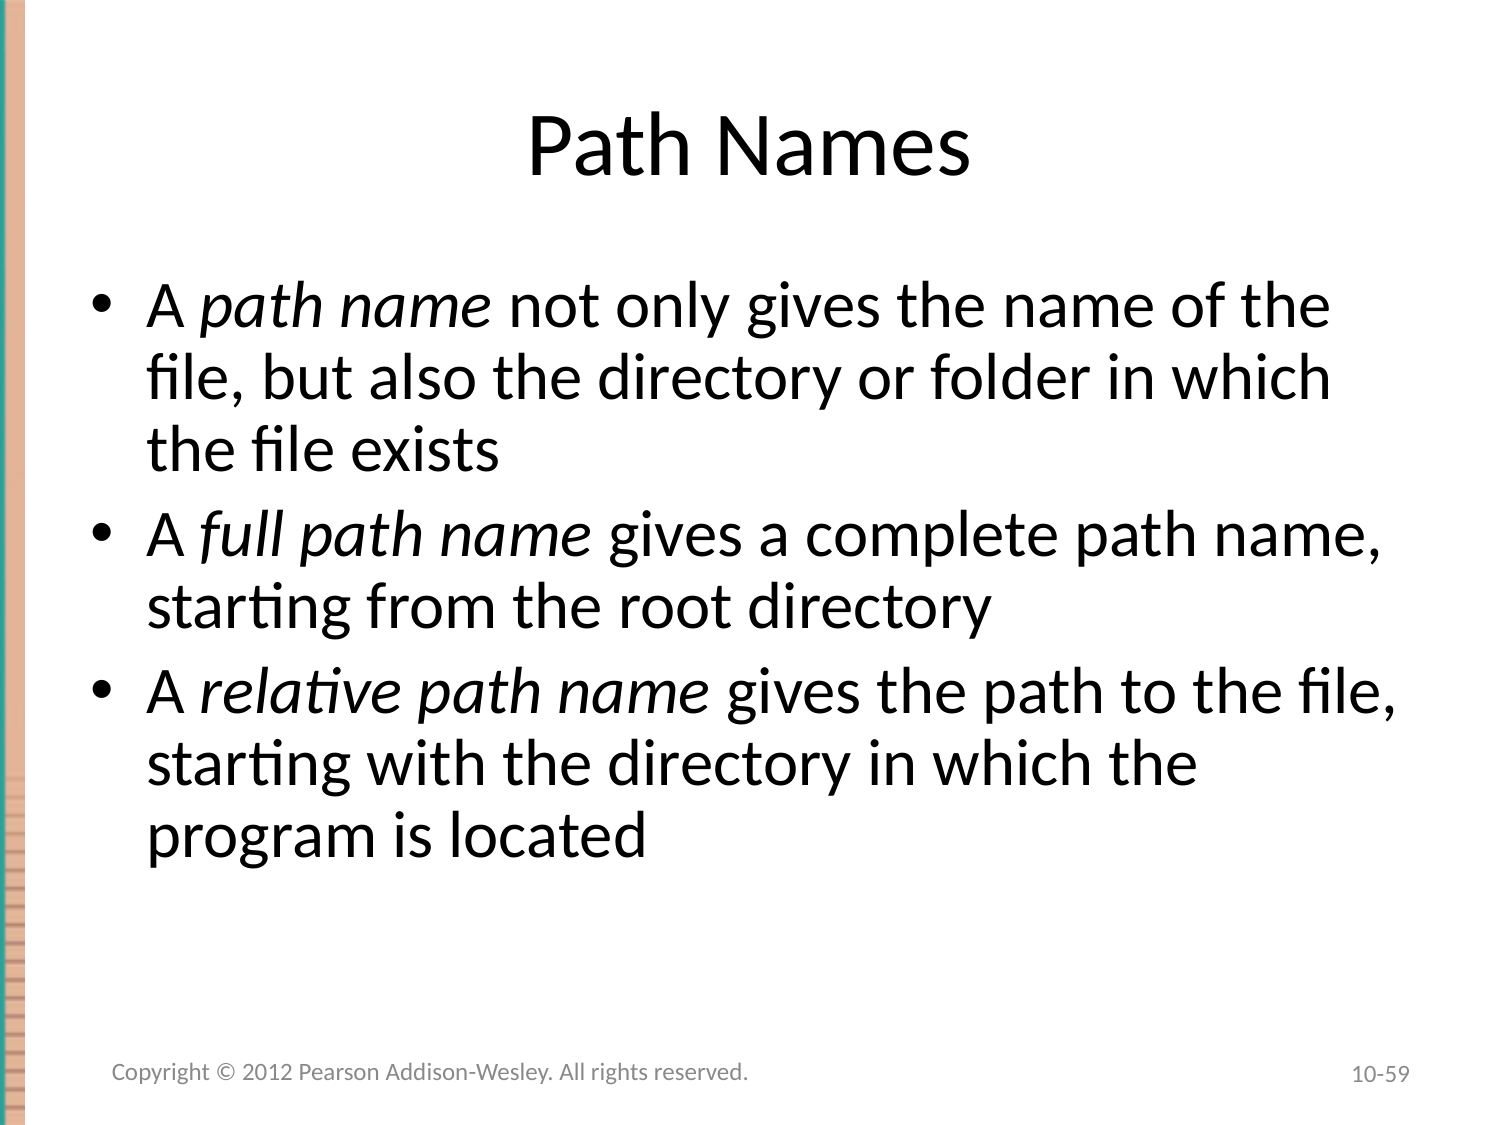

# Path Names
A path name not only gives the name of the file, but also the directory or folder in which the file exists
A full path name gives a complete path name, starting from the root directory
A relative path name gives the path to the file, starting with the directory in which the program is located
Copyright © 2012 Pearson Addison-Wesley. All rights reserved.
10-59